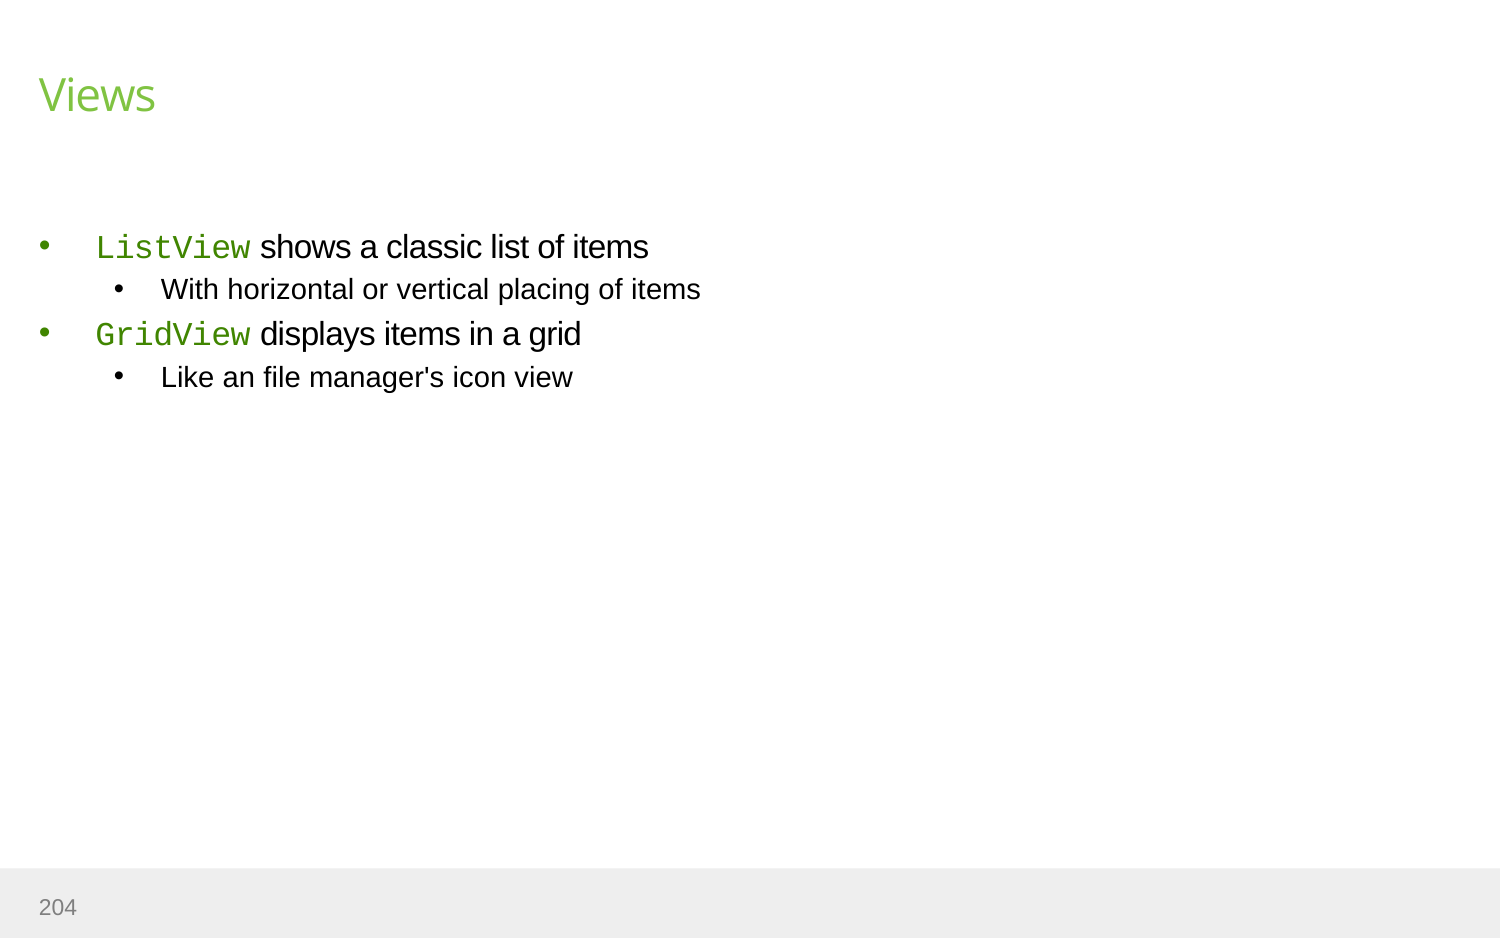

# Views
ListView shows a classic list of items
With horizontal or vertical placing of items
GridView displays items in a grid
Like an file manager's icon view
204